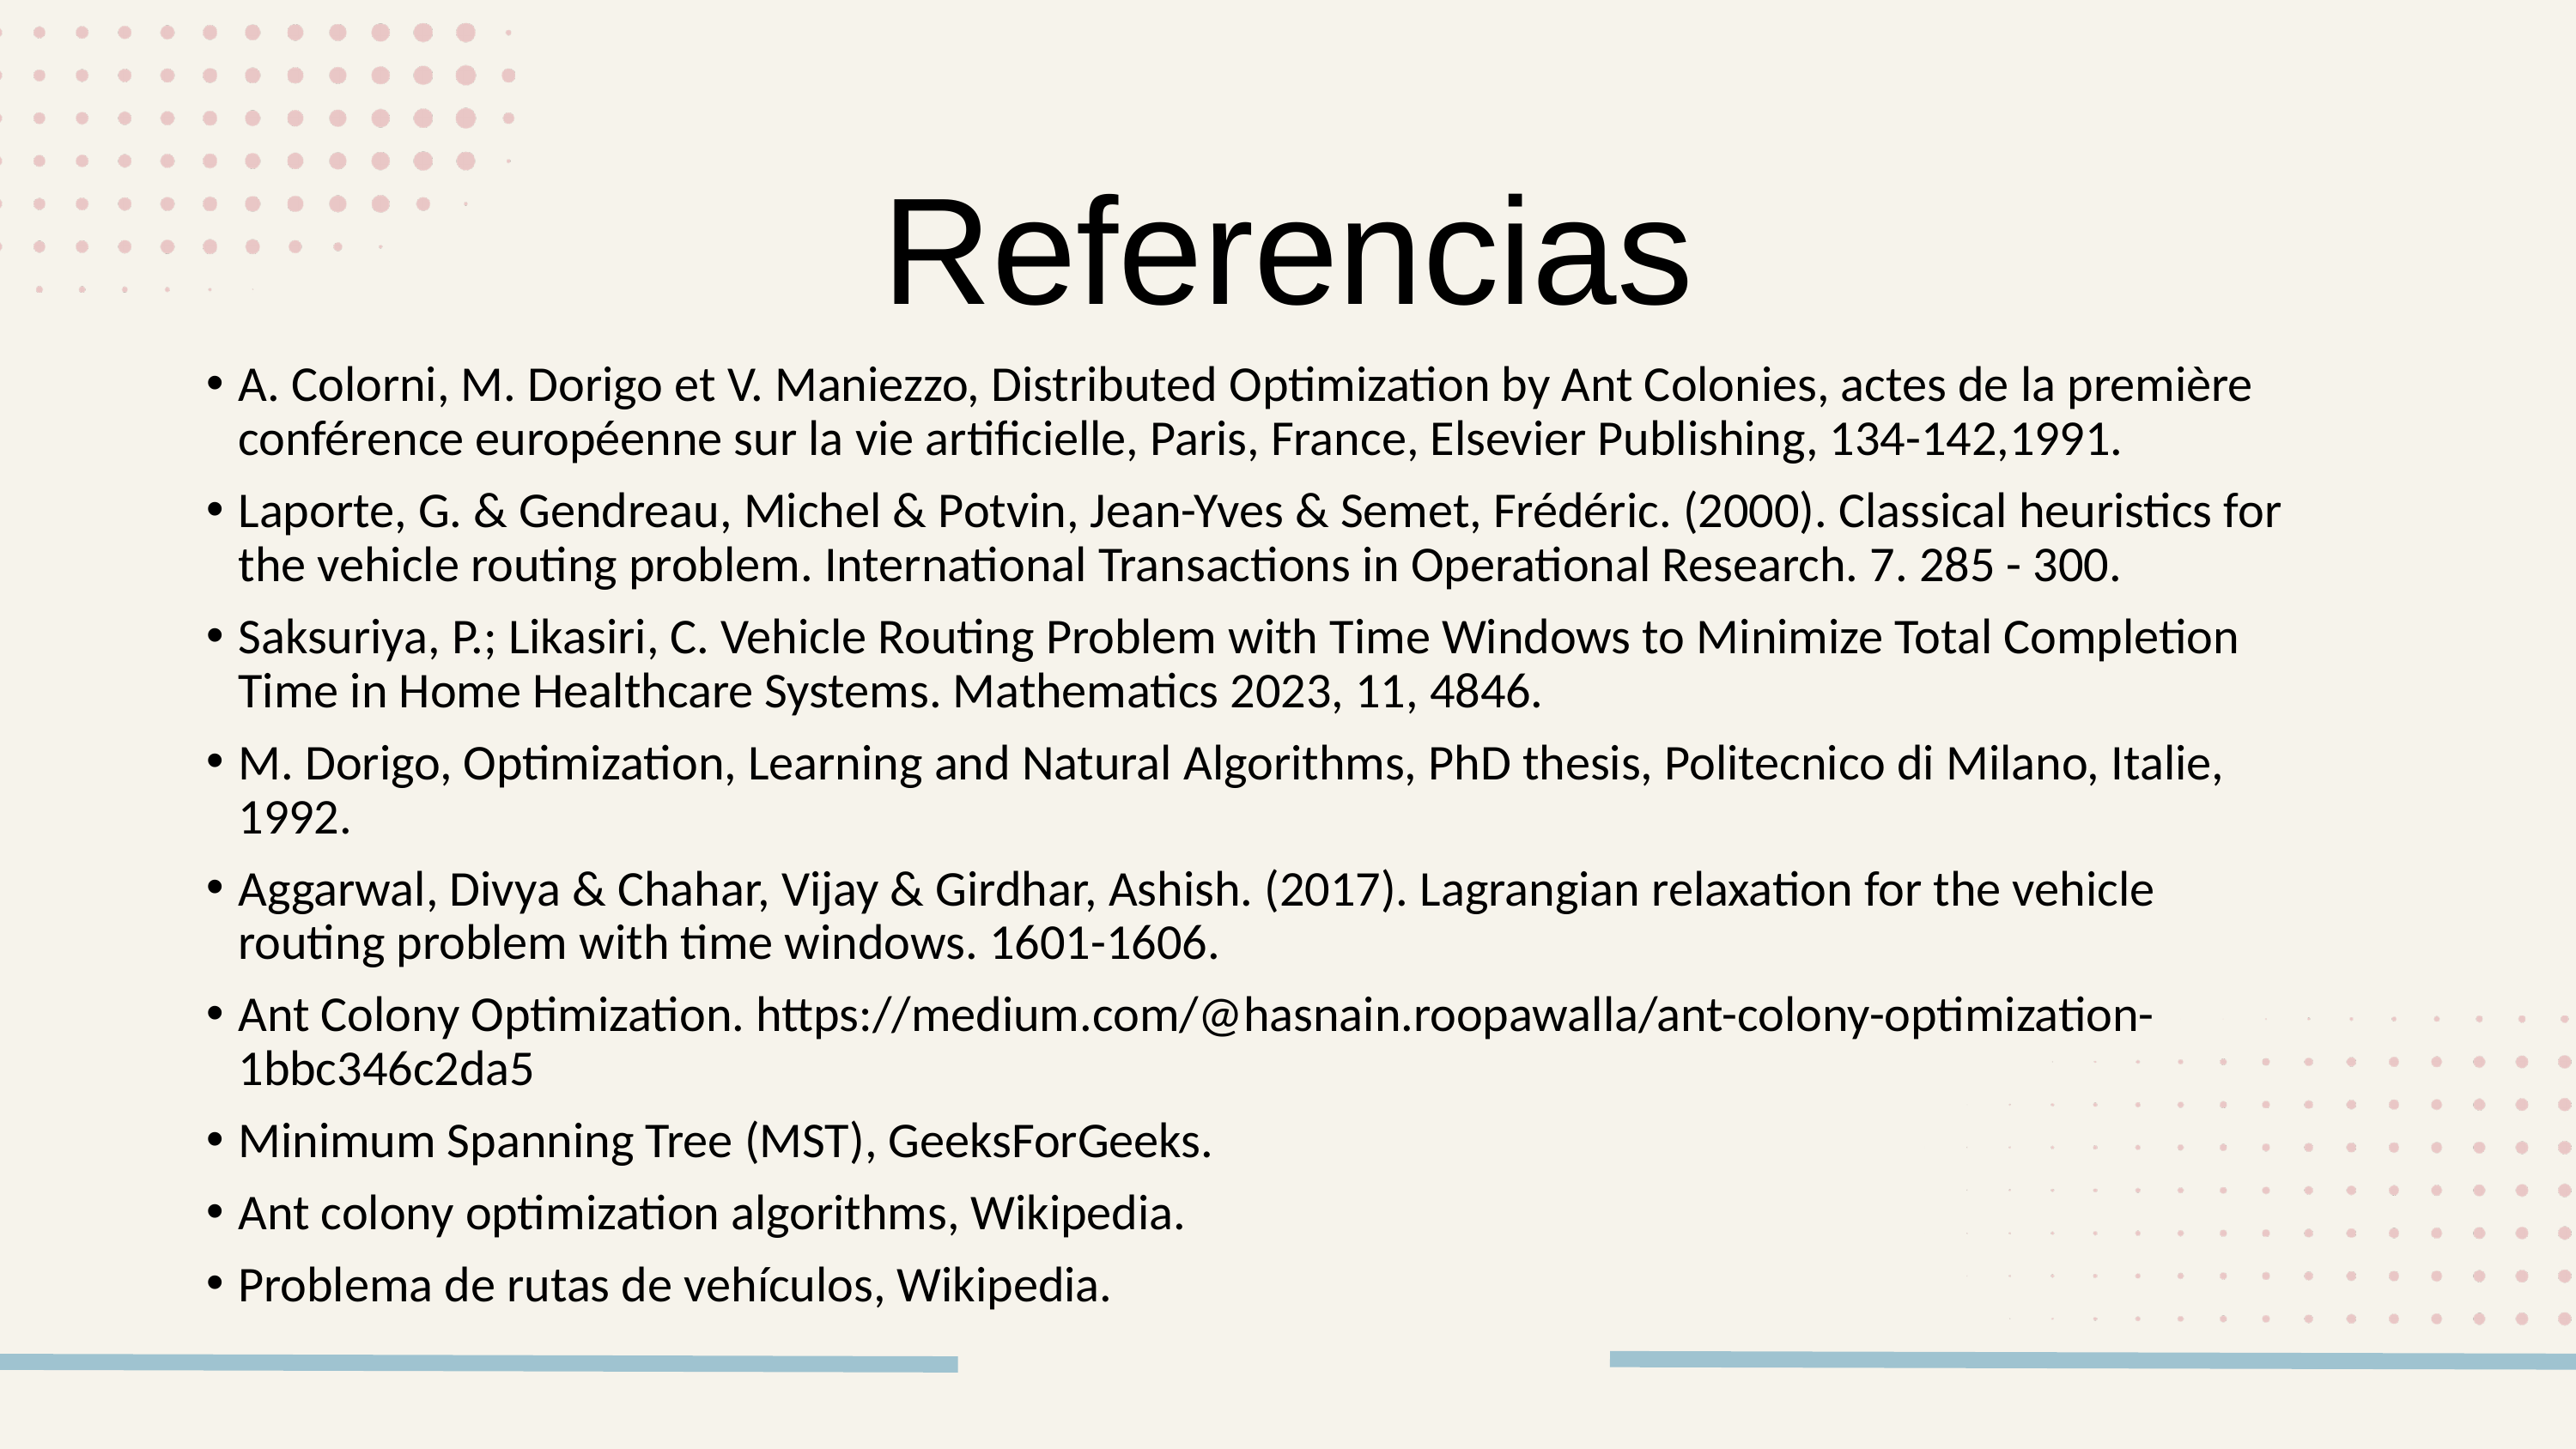

Referencias
A. Colorni, M. Dorigo et V. Maniezzo, Distributed Optimization by Ant Colonies, actes de la première conférence européenne sur la vie artificielle, Paris, France, Elsevier Publishing, 134-142,1991.
Laporte, G. & Gendreau, Michel & Potvin, Jean-Yves & Semet, Frédéric. (2000). Classical heuristics for the vehicle routing problem. International Transactions in Operational Research. 7. 285 - 300.
Saksuriya, P.; Likasiri, C. Vehicle Routing Problem with Time Windows to Minimize Total Completion Time in Home Healthcare Systems. Mathematics 2023, 11, 4846.
M. Dorigo, Optimization, Learning and Natural Algorithms, PhD thesis, Politecnico di Milano, Italie, 1992.
Aggarwal, Divya & Chahar, Vijay & Girdhar, Ashish. (2017). Lagrangian relaxation for the vehicle routing problem with time windows. 1601-1606.
Ant Colony Optimization. https://medium.com/@hasnain.roopawalla/ant-colony-optimization-1bbc346c2da5
Minimum Spanning Tree (MST), GeeksForGeeks.
Ant colony optimization algorithms, Wikipedia.
Problema de rutas de vehículos, Wikipedia.